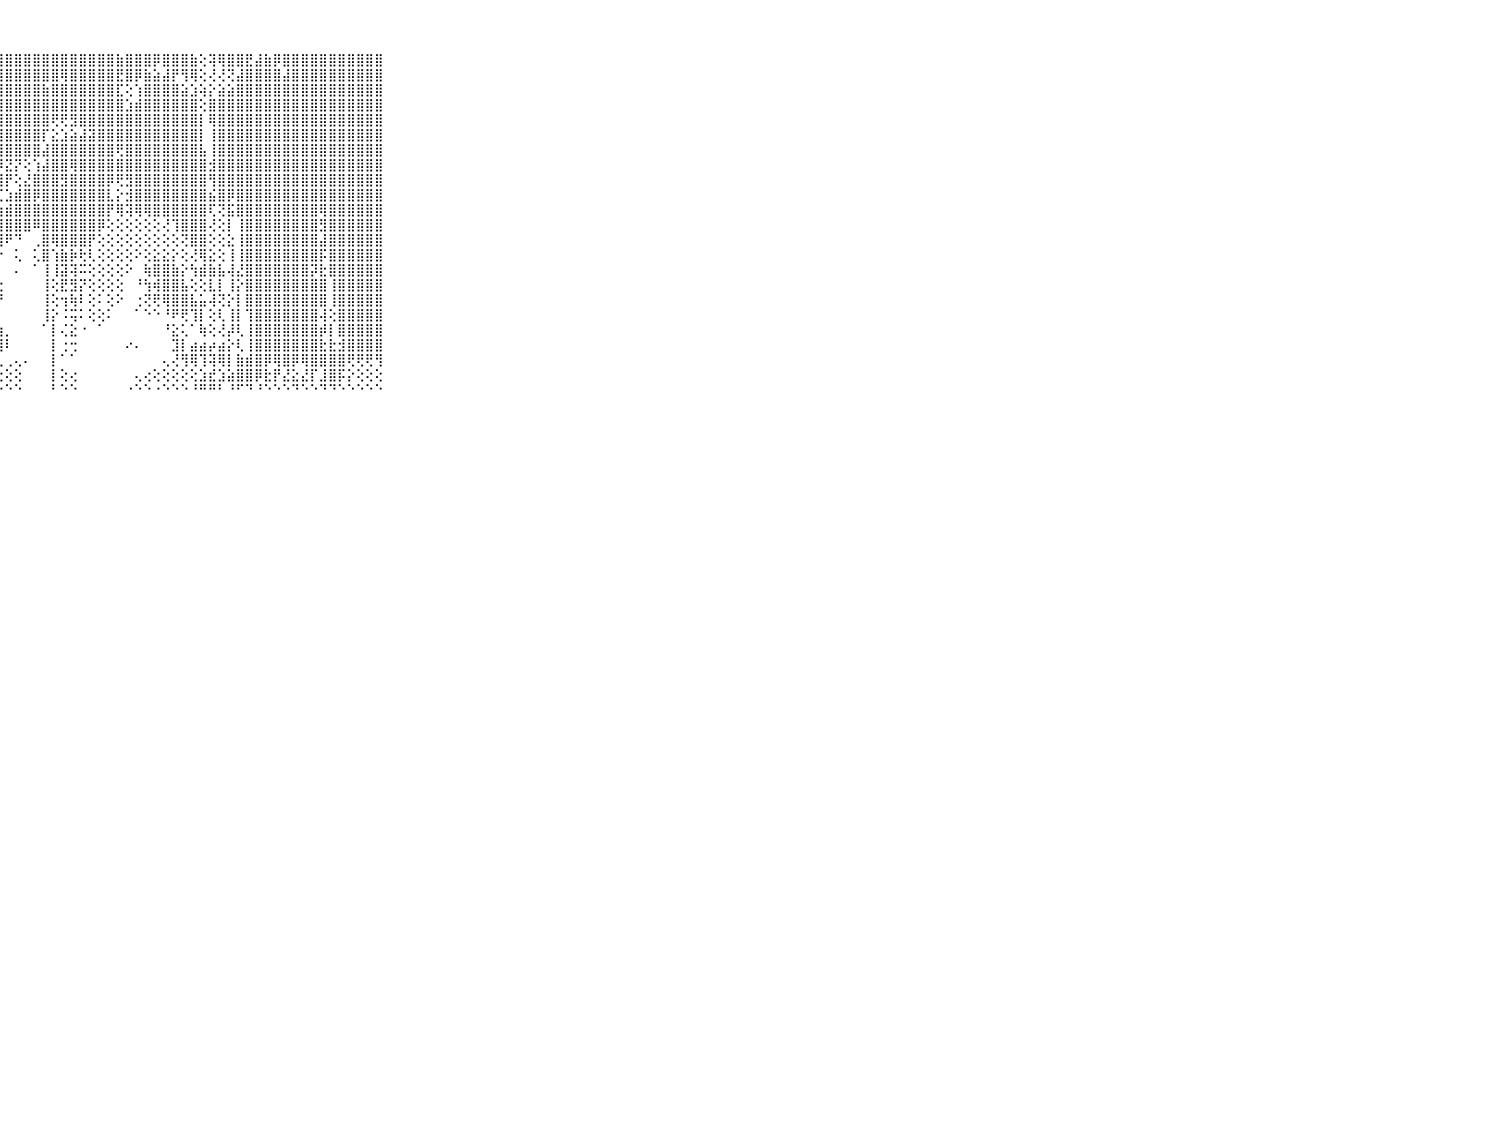

⠀⠀⠀⠀⠀⠀⠀⠀⠀⠀⠀⠀⠑⢟⣿⣿⣿⢏⢕⢿⣿⣿⣿⣿⣿⣿⣿⣿⣿⣿⣿⣿⣿⣿⣿⣿⣿⣿⣿⣿⣷⣿⣿⣿⡿⣿⣿⣿⣷⢕⢽⢿⣿⣿⣟⣼⣷⡿⣿⣿⣿⣿⣿⣿⣿⣿⣿⣿⣿⠀⠀⠀⠀⠀⠀⠀⠀⠀⠀⠀⠀
⠀⠀⠀⠀⠀⠀⠀⠀⠀⠀⠀⠀⠀⢠⡜⢿⢏⢕⣷⣾⣿⣿⣿⣿⣿⣿⣿⣿⣿⣿⣿⣿⣿⣿⢿⣿⣿⣿⣿⣿⣟⣿⡿⣷⣵⣼⡟⢻⢿⢕⢜⢜⢝⣼⣿⣿⣿⣿⣼⣿⣿⣿⣿⣿⣿⣿⣿⣿⣿⠀⠀⠀⠀⠀⠀⠀⠀⠀⠀⠀⠀
⠀⠀⠀⠀⠀⠀⠀⠀⠀⠀⠀⠀⢕⢸⣿⡧⣼⣿⣿⣻⣿⣿⣿⣿⣿⣿⣟⣿⣿⣿⣿⣿⣷⣿⣿⣿⣿⣿⣿⣿⣏⢕⢱⣿⣿⣿⣿⣵⣱⢵⡕⣵⣵⣿⣿⣿⣿⣿⣿⣿⣿⣿⣿⣿⣿⣿⣿⣿⣿⠀⠀⠀⠀⠀⠀⠀⠀⠀⠀⠀⠀
⠀⠀⠀⠀⠀⠀⠀⠀⠀⠀⠀⠀⢕⢸⡟⢕⣜⢿⣿⣷⣾⣿⣿⣿⣿⣿⣽⣿⣿⣿⣿⣿⣿⣿⣿⣿⣿⣿⣿⣿⣿⣱⣾⣿⣿⣿⣿⣿⣿⢕⣿⣿⣿⣿⣿⣿⣿⣿⣿⣿⣿⣿⣿⣿⣿⣿⣿⣿⣿⠀⠀⠀⠀⠀⠀⠀⠀⠀⠀⠀⠀
⠀⠀⠀⠀⠀⠀⠀⠀⠀⠀⠀⠀⠁⢁⢱⣾⣿⣇⡕⣸⣿⣿⣿⣿⣿⣿⣿⣿⣿⣿⣿⣿⣿⢟⢟⣻⣿⣿⣿⣿⣿⣿⣿⣿⣿⣿⣿⣿⣿⡇⢿⣿⣿⣿⣿⣿⣿⣿⣿⣿⣿⣿⣿⣿⣿⣿⣿⣿⣿⠀⠀⠀⠀⠀⠀⠀⠀⠀⠀⠀⠀
⠀⠀⠀⠀⠀⠀⠀⠀⠀⠀⠀⠀⢄⢱⣾⣿⣿⣿⣿⣿⣿⣿⣿⣿⣿⣿⣿⣿⣿⣿⣿⣿⡏⣕⣱⣵⣼⣽⣿⣿⣿⣿⣿⣿⣿⣿⣿⣿⣿⡇⢸⣿⣿⣿⣿⣿⣿⣿⣿⣿⣿⣿⣿⣿⣿⣿⣿⣿⣿⠀⠀⠀⠀⠀⠀⠀⠀⠀⠀⠀⠀
⠀⠀⠀⠀⠀⠀⠀⠀⠀⠀⠀⠀⢕⣿⣿⣿⣿⣿⣿⣿⣿⣿⣿⣿⣿⣿⣿⣿⣿⣿⣿⣿⣼⣿⣿⣿⣿⣿⣿⣿⢟⣿⣿⣿⣿⣿⣿⣿⣿⣧⢸⣿⣿⣿⣿⣿⣿⣿⣿⣿⣿⣿⣿⣿⣿⣿⣿⣿⣿⠀⠀⠀⠀⠀⠀⠀⠀⠀⠀⠀⠀
⠀⠀⠀⠀⠀⠀⠀⠀⠀⠀⠀⢕⢸⣽⣿⣿⣿⣿⣿⢿⢿⢿⢟⢟⢟⢟⣹⡽⣝⡝⢕⢱⣼⣿⣿⢿⣿⣿⣿⣿⣿⣿⣿⣿⣿⣿⣿⣿⣿⣿⣺⣿⣿⣿⣿⣿⣿⣿⣿⣿⣿⣿⣿⣿⣿⣿⣿⣿⣿⠀⠀⠀⠀⠀⠀⠀⠀⠀⠀⠀⠀
⠀⠀⠀⠀⠀⠀⠀⠀⠀⠀⠀⢕⢱⢿⣿⣿⣿⣿⣿⢕⣵⣷⢇⢵⣾⣟⣻⣿⡟⢕⣜⣿⣿⣿⣻⣿⣿⣿⣿⡿⢟⣻⣿⣿⣿⣿⣿⣿⣿⣿⢻⣿⣿⣿⣿⣿⣿⣿⣿⣿⣿⣿⣿⣿⣿⣿⣿⣿⣿⠀⠀⠀⠀⠀⠀⠀⠀⠀⠀⠀⠀
⠀⠀⠀⠀⠀⠀⠀⠀⠀⠀⠀⢕⢜⣿⣿⣿⣿⣿⣿⣷⢿⢕⣱⣧⡝⢟⢟⢏⣱⣾⣿⡿⣿⣿⣿⣿⣿⣿⣿⣇⡕⣺⣿⣿⣿⣿⣿⣿⣿⣿⣮⣿⡿⣿⣿⣿⣿⣿⣿⣿⣿⣿⣿⣿⣿⣿⣿⣿⣿⠀⠀⠀⠀⠀⠀⠀⠀⠀⠀⠀⠀
⠀⠀⠀⠀⠀⠀⠀⠀⠀⠀⠀⠕⢕⣽⣿⣿⣿⣿⣿⢕⢕⣺⣿⣿⣧⣕⢕⣱⣾⣿⣿⣿⣿⣿⣿⣿⣿⣿⣿⡟⢿⢽⢿⢿⣿⣿⣿⣿⣿⣿⢏⢝⣯⣿⣿⣿⣿⣿⣿⣿⣿⣿⢿⣿⣿⣿⣿⣿⣿⠀⠀⠀⠀⠀⠀⠀⠀⠀⠀⠀⠀
⠀⠀⠀⠀⠀⠀⠀⠀⠀⠀⠀⢕⣯⣿⣿⣿⣿⣿⣿⢵⣿⣿⣿⣿⣿⣿⡵⢿⣿⣿⣿⠿⣿⣿⣿⣿⣿⣿⡿⢕⢕⢕⢕⢕⢕⢜⢹⣿⣿⣿⢜⢕⡇⢸⣿⣿⣿⣿⣿⣿⣿⣿⣻⣿⣿⣿⣿⣿⣿⠀⠀⠀⠀⠀⠀⠀⠀⠀⠀⠀⠀
⠀⠀⠀⠀⠀⠀⠀⠀⠀⠀⠀⢕⢞⢿⣿⣿⣿⣿⣿⣿⣽⣿⣿⣿⣿⣿⡕⢸⠟⠙⠀⢀⣿⢿⣿⣿⣿⡟⢕⢕⢕⢕⢕⢕⢕⢕⢕⢝⣿⣿⢕⢕⣕⢸⣿⣿⣿⣿⣿⣿⣿⣿⣼⣿⣿⣿⣿⣿⣿⠀⠀⠀⠀⠀⠀⠀⠀⠀⠀⠀⠀
⠀⠀⠀⠀⠀⠀⠀⠀⠀⠀⠀⠀⢕⢸⣿⣿⣿⣿⣿⣿⣿⣿⣿⣿⣿⣿⡇⠕⠀⢅⠀⢅⣿⢱⣷⡷⢗⢇⢕⢕⢕⢕⠕⢕⣕⣕⡕⢕⢜⢿⣕⢕⢸⢸⣿⣿⣿⣿⣿⣿⣿⣿⡯⣿⣿⣿⣿⣿⣿⠀⠀⠀⠀⠀⠀⠀⠀⠀⠀⠀⠀
⠀⠀⠀⠀⠀⠀⠀⠀⠀⠀⠀⠄⢕⢸⣿⢻⣿⣿⣿⣿⣿⣿⣿⣿⣿⣿⢇⠀⠀⠄⠀⠁⢸⢸⣽⢽⠭⢕⢕⢕⢕⠕⠀⢷⣿⣿⣷⡕⢳⣾⣷⣧⢼⣜⣿⣿⣿⣿⣿⣿⣿⡽⣗⣿⣿⣿⣿⣿⣿⠀⠀⠀⠀⠀⠀⠀⠀⠀⠀⠀⠀
⠀⠀⠀⠀⠀⠀⠀⠀⠀⠀⠀⢔⢕⢸⡟⠙⠟⢟⢻⣿⣿⣿⣿⣿⣿⡿⢕⢕⠀⠀⠀⠀⢸⢕⣟⣻⡝⢕⢕⢕⢕⠀⠘⢳⢾⣿⣿⣧⢕⢕⣇⡇⢸⡕⣿⣿⣿⣿⣿⣿⣿⣿⣿⢸⣿⣿⣿⣿⣿⠀⠀⠀⠀⠀⠀⠀⠀⠀⠀⠀⠀
⠀⠀⠀⠀⠀⠀⠀⠀⠀⠀⠀⢔⢕⢜⣵⣿⣧⢄⣿⣿⢿⣷⡿⡿⣿⣿⢕⠘⠀⠀⠀⠀⢸⢕⢲⢷⠇⢕⠅⢕⠕⠀⢐⢝⢟⢿⣿⣿⣧⣥⢼⢝⡕⡇⣿⣿⣿⣿⣿⣿⣿⣿⣿⢸⣿⣿⣿⣿⣿⠀⠀⠀⠀⠀⠀⠀⠀⠀⠀⠀⠀
⠀⠀⠀⠀⠀⠀⠀⠀⠀⠀⠀⢀⠀⠕⣿⣿⣿⠕⢽⢕⢸⣿⣿⡟⣻⣿⣕⡀⠀⠀⠀⠀⢸⡕⠨⢭⠅⢕⢕⠅⠀⠀⠁⠑⠑⠘⠟⢟⢹⡇⢕⢇⢸⡇⢹⣿⣿⣿⣿⣿⣿⣿⢼⢕⣿⣿⣿⣿⣿⠀⠀⠀⠀⠀⠀⠀⠀⠀⠀⠀⠀
⠀⠀⠀⠀⠀⠀⠀⠀⠀⠀⠀⢀⢔⠀⠘⣿⣿⡔⠑⡇⢜⢟⣟⣇⣿⣿⣿⣷⡀⠀⠀⠀⠁⡇⢌⣕⠐⠀⠁⠀⠀⠀⠀⠀⠀⠘⣕⢅⠁⢷⢕⢜⡼⢇⢸⣿⣿⣿⣿⣿⣿⣿⡾⡇⣿⣿⣿⣿⣿⠀⠀⠀⠀⠀⠀⠀⠀⠀⠀⠀⠀
⠀⠀⠀⠀⠀⠀⠀⠀⠀⠀⠀⠀⢕⠀⠀⢸⣿⣧⠀⢕⢕⢸⢸⢕⢽⣿⣿⣿⠇⠀⠀⠀⠀⡇⢐⢒⠀⠀⠀⠀⠀⠔⠄⠀⠀⠀⣹⡇⣴⣴⡴⣴⡕⢇⢸⣿⣿⣿⣿⣿⣿⣿⣗⣗⣺⣿⣿⣿⣿⠀⠀⠀⠀⠀⠀⠀⠀⠀⠀⠀⠀
⠀⠀⠀⠀⠀⠀⠀⠀⠀⠀⠀⠀⢕⠀⠀⠀⢿⣿⡅⠑⢕⢕⢕⡕⢱⢏⠉⢁⢀⢄⠄⠀⠀⡇⠁⠁⠀⠀⠀⠀⠀⠀⠀⠀⠀⢄⢜⢻⢿⢹⢽⢿⡇⣷⣾⣿⡿⢿⣿⡿⢿⣿⣿⣿⣿⢟⢟⢟⢻⠀⠀⠀⠀⠀⠀⠀⠀⠀⠀⠀⠀
⠀⠀⠀⠀⠀⠀⠀⠀⠀⠀⠀⠀⢕⠀⠀⠀⢸⣿⡇⢔⢕⠕⢑⢕⢕⢕⢔⢔⢕⢕⠀⠀⠀⡇⢕⢔⠀⠀⠀⠀⠀⠀⢄⢔⢕⢕⢕⢕⢕⣱⣞⣱⣵⣿⣿⡿⣗⡟⣜⣕⣜⡏⣸⣿⡯⡕⢕⢕⢕⠀⠀⠀⠀⠀⠀⠀⠀⠀⠀⠀⠀
⠀⠀⠀⠀⠀⠀⠀⠀⠀⠀⠀⠀⠀⠀⠀⠀⠘⠛⠃⠑⠑⠑⠑⠑⠑⠑⠑⠑⠑⠑⠀⠀⠀⠃⠑⠑⠀⠀⠀⠀⠀⠐⠑⠑⠐⠑⠑⠑⠘⠛⠛⠃⠘⠋⠙⠘⠑⠑⠑⠙⠑⠑⠙⠙⠑⠑⠑⠑⠑⠀⠀⠀⠀⠀⠀⠀⠀⠀⠀⠀⠀